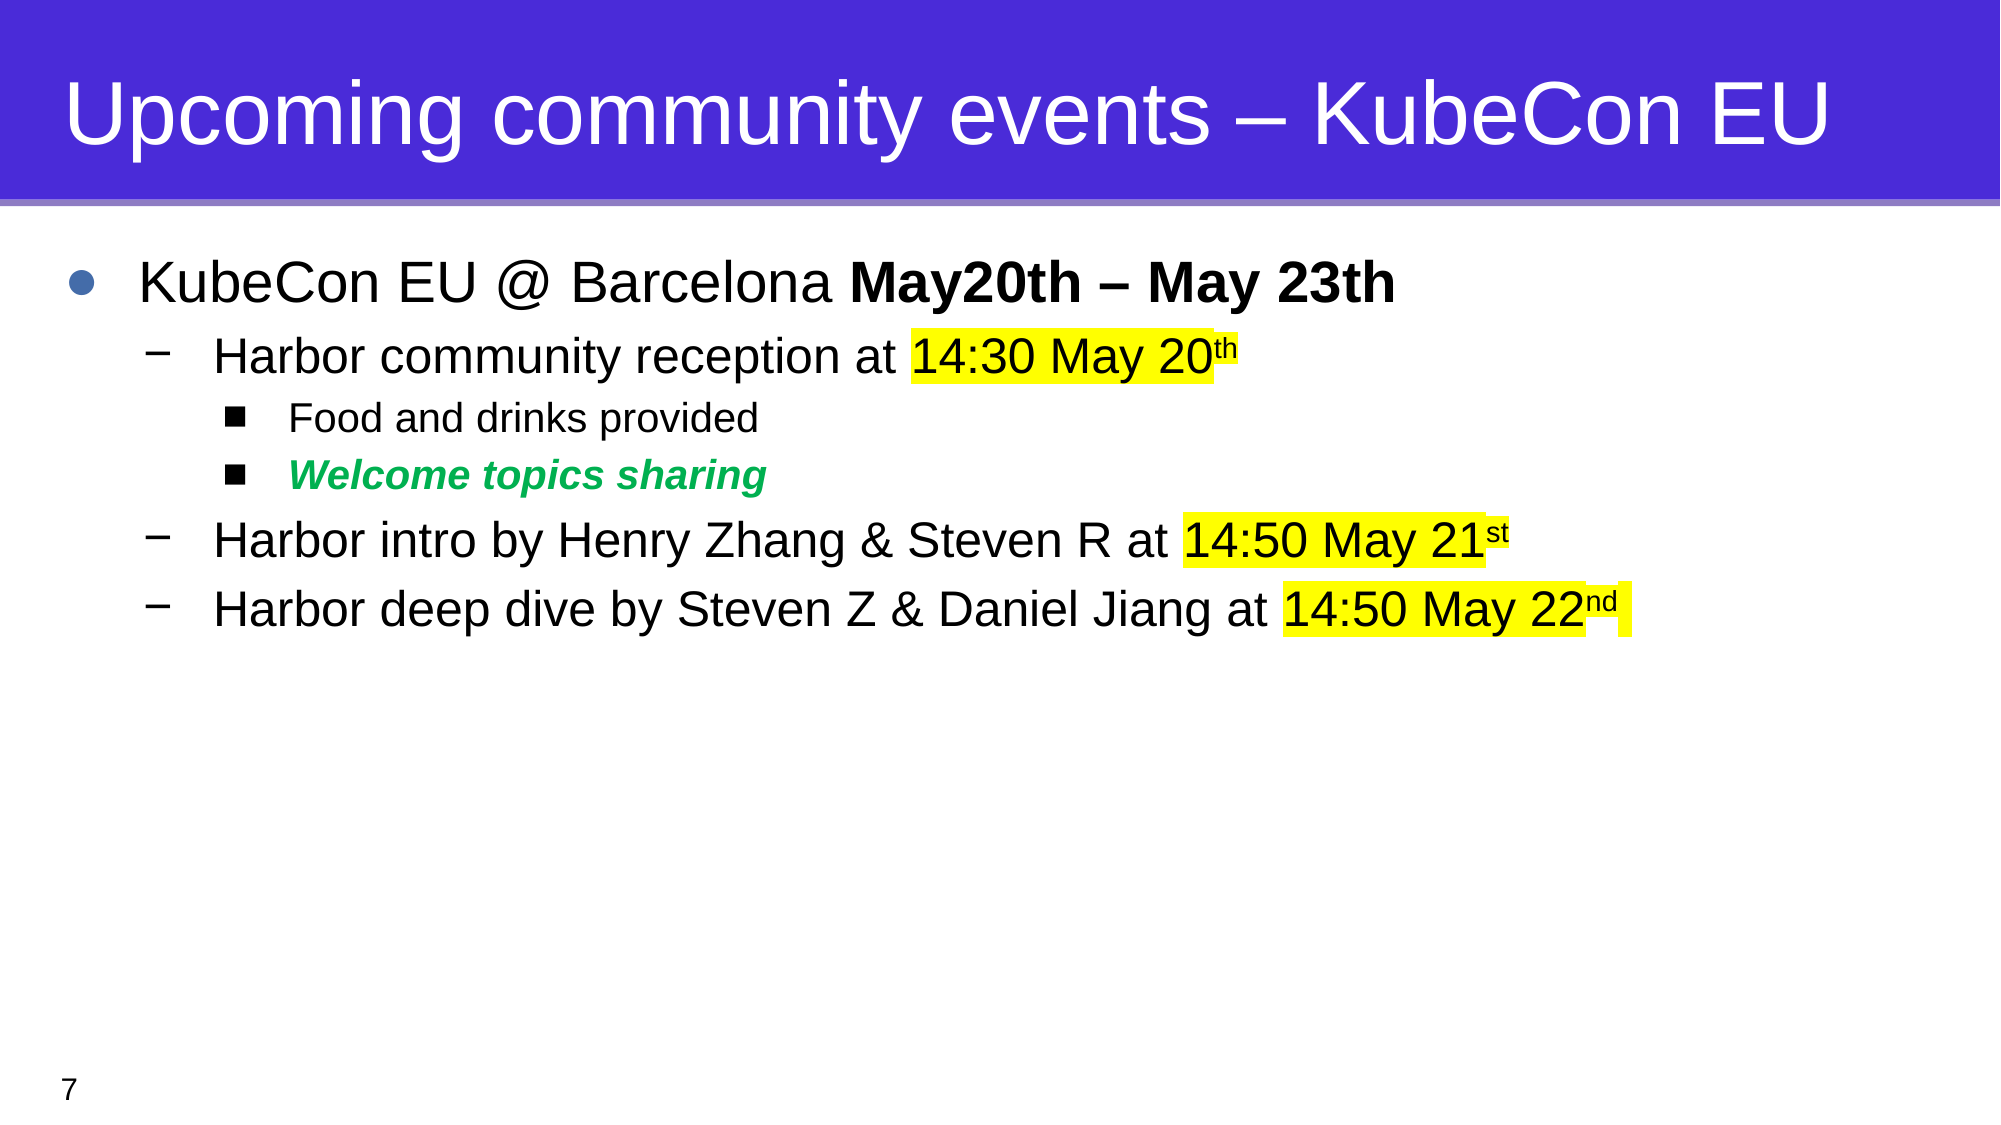

# Upcoming community events – KubeCon EU
KubeCon EU @ Barcelona May20th – May 23th
Harbor community reception at 14:30 May 20th
Food and drinks provided
Welcome topics sharing
Harbor intro by Henry Zhang & Steven R at 14:50 May 21st
Harbor deep dive by Steven Z & Daniel Jiang at 14:50 May 22nd
7